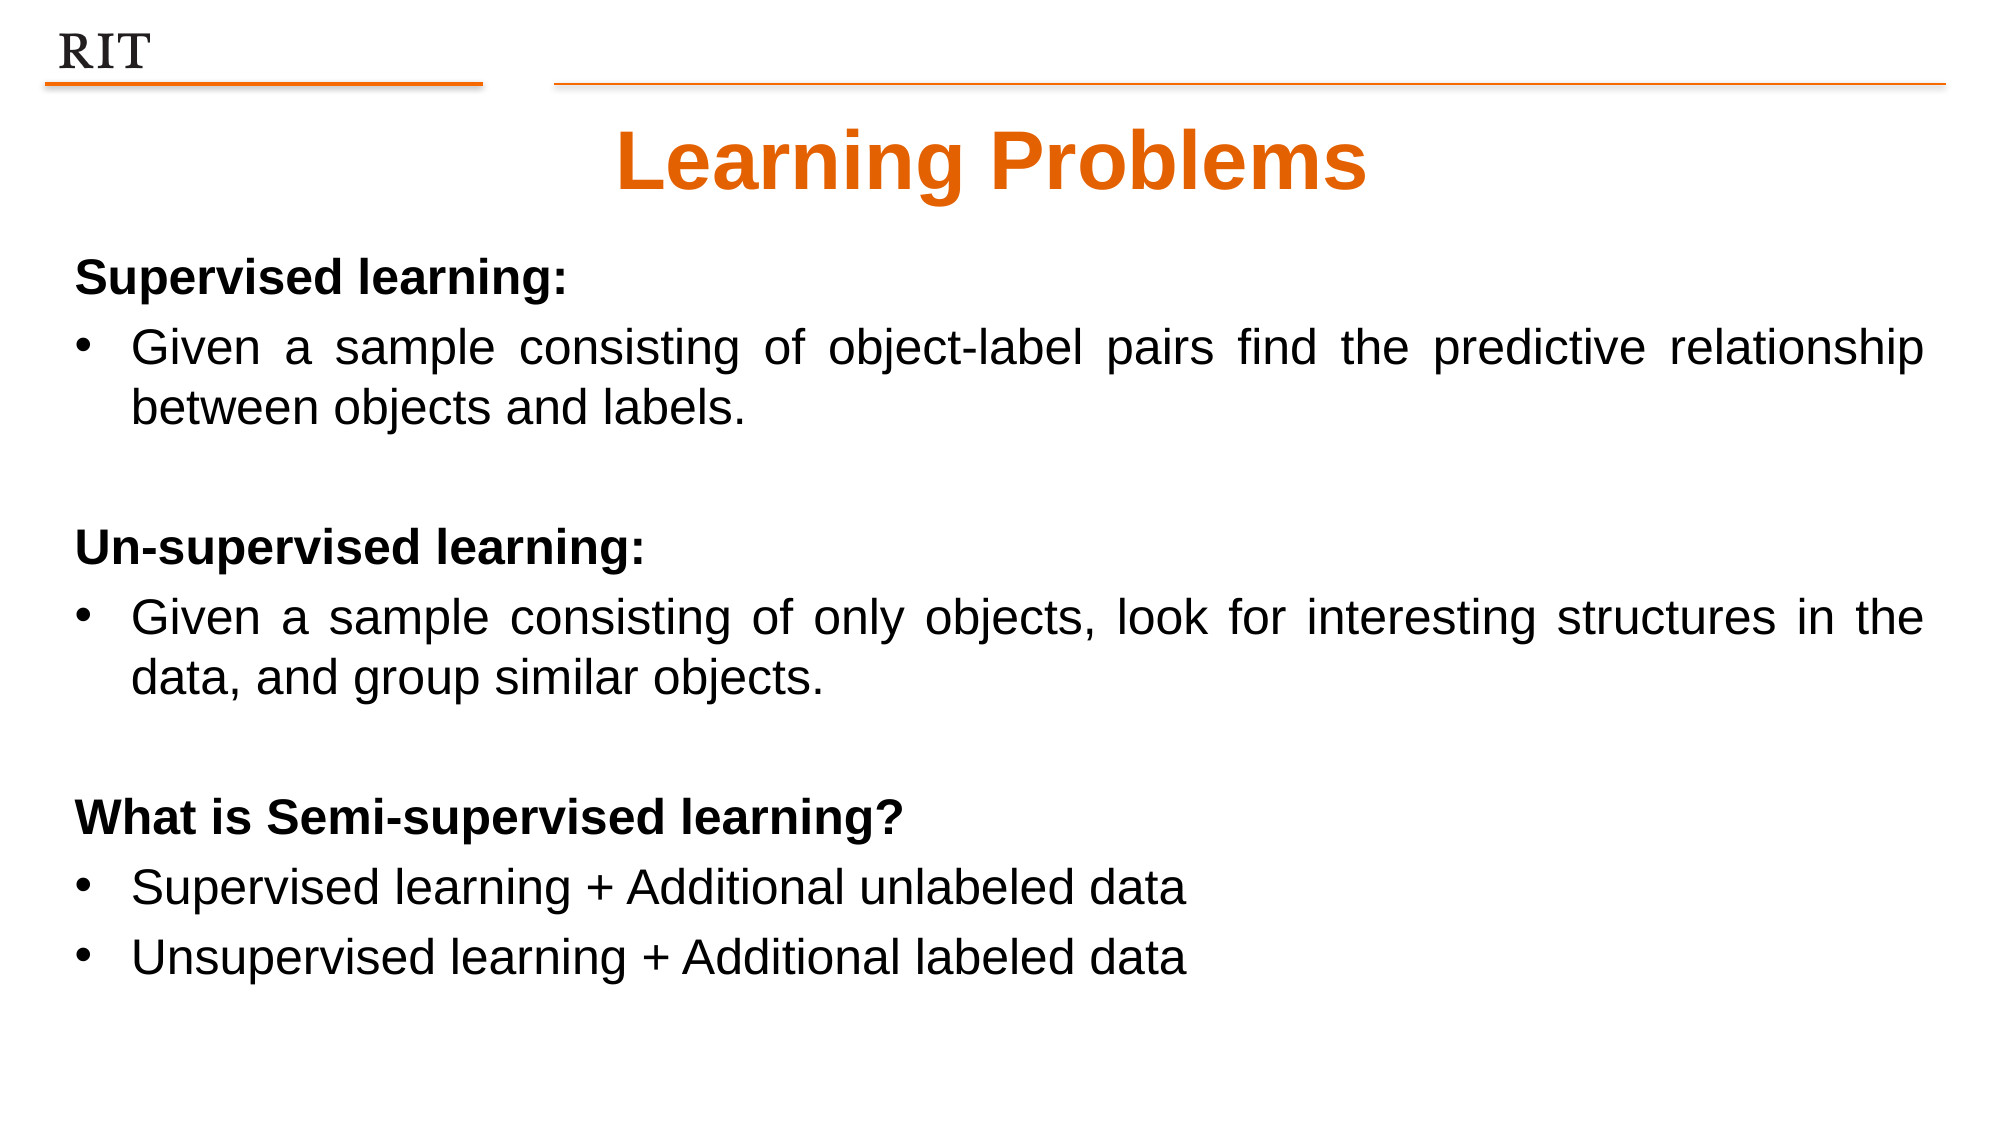

Learning Problems
Supervised learning:
Given a sample consisting of object-label pairs find the predictive relationship between objects and labels.

Un-supervised learning:
Given a sample consisting of only objects, look for interesting structures in the data, and group similar objects.

What is Semi-supervised learning?
Supervised learning + Additional unlabeled data
Unsupervised learning + Additional labeled data